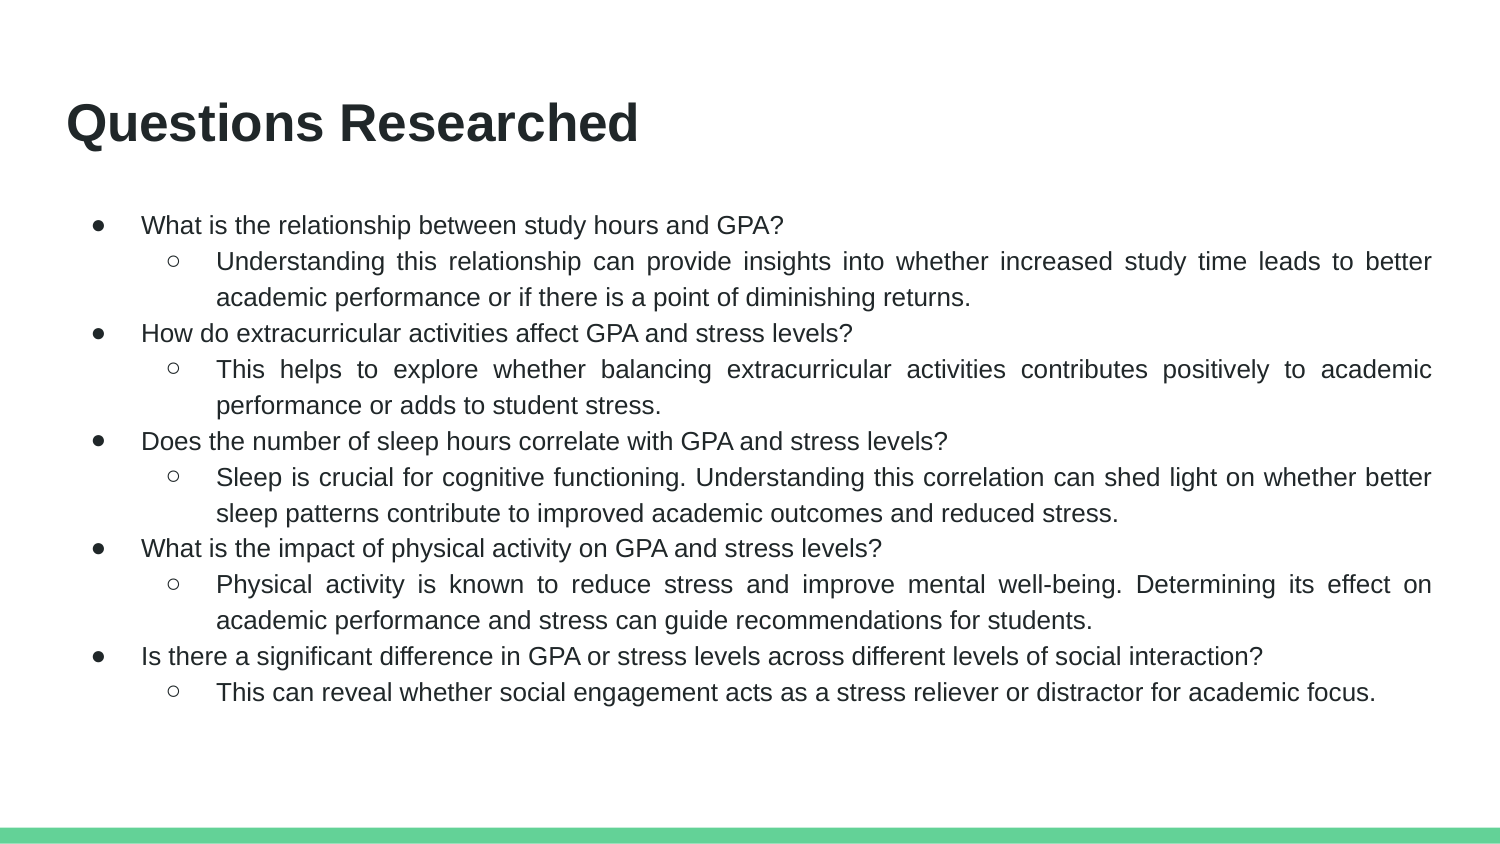

# Questions Researched
What is the relationship between study hours and GPA?
Understanding this relationship can provide insights into whether increased study time leads to better academic performance or if there is a point of diminishing returns.
How do extracurricular activities affect GPA and stress levels?
This helps to explore whether balancing extracurricular activities contributes positively to academic performance or adds to student stress.
Does the number of sleep hours correlate with GPA and stress levels?
Sleep is crucial for cognitive functioning. Understanding this correlation can shed light on whether better sleep patterns contribute to improved academic outcomes and reduced stress.
What is the impact of physical activity on GPA and stress levels?
Physical activity is known to reduce stress and improve mental well-being. Determining its effect on academic performance and stress can guide recommendations for students.
Is there a significant difference in GPA or stress levels across different levels of social interaction?
This can reveal whether social engagement acts as a stress reliever or distractor for academic focus.